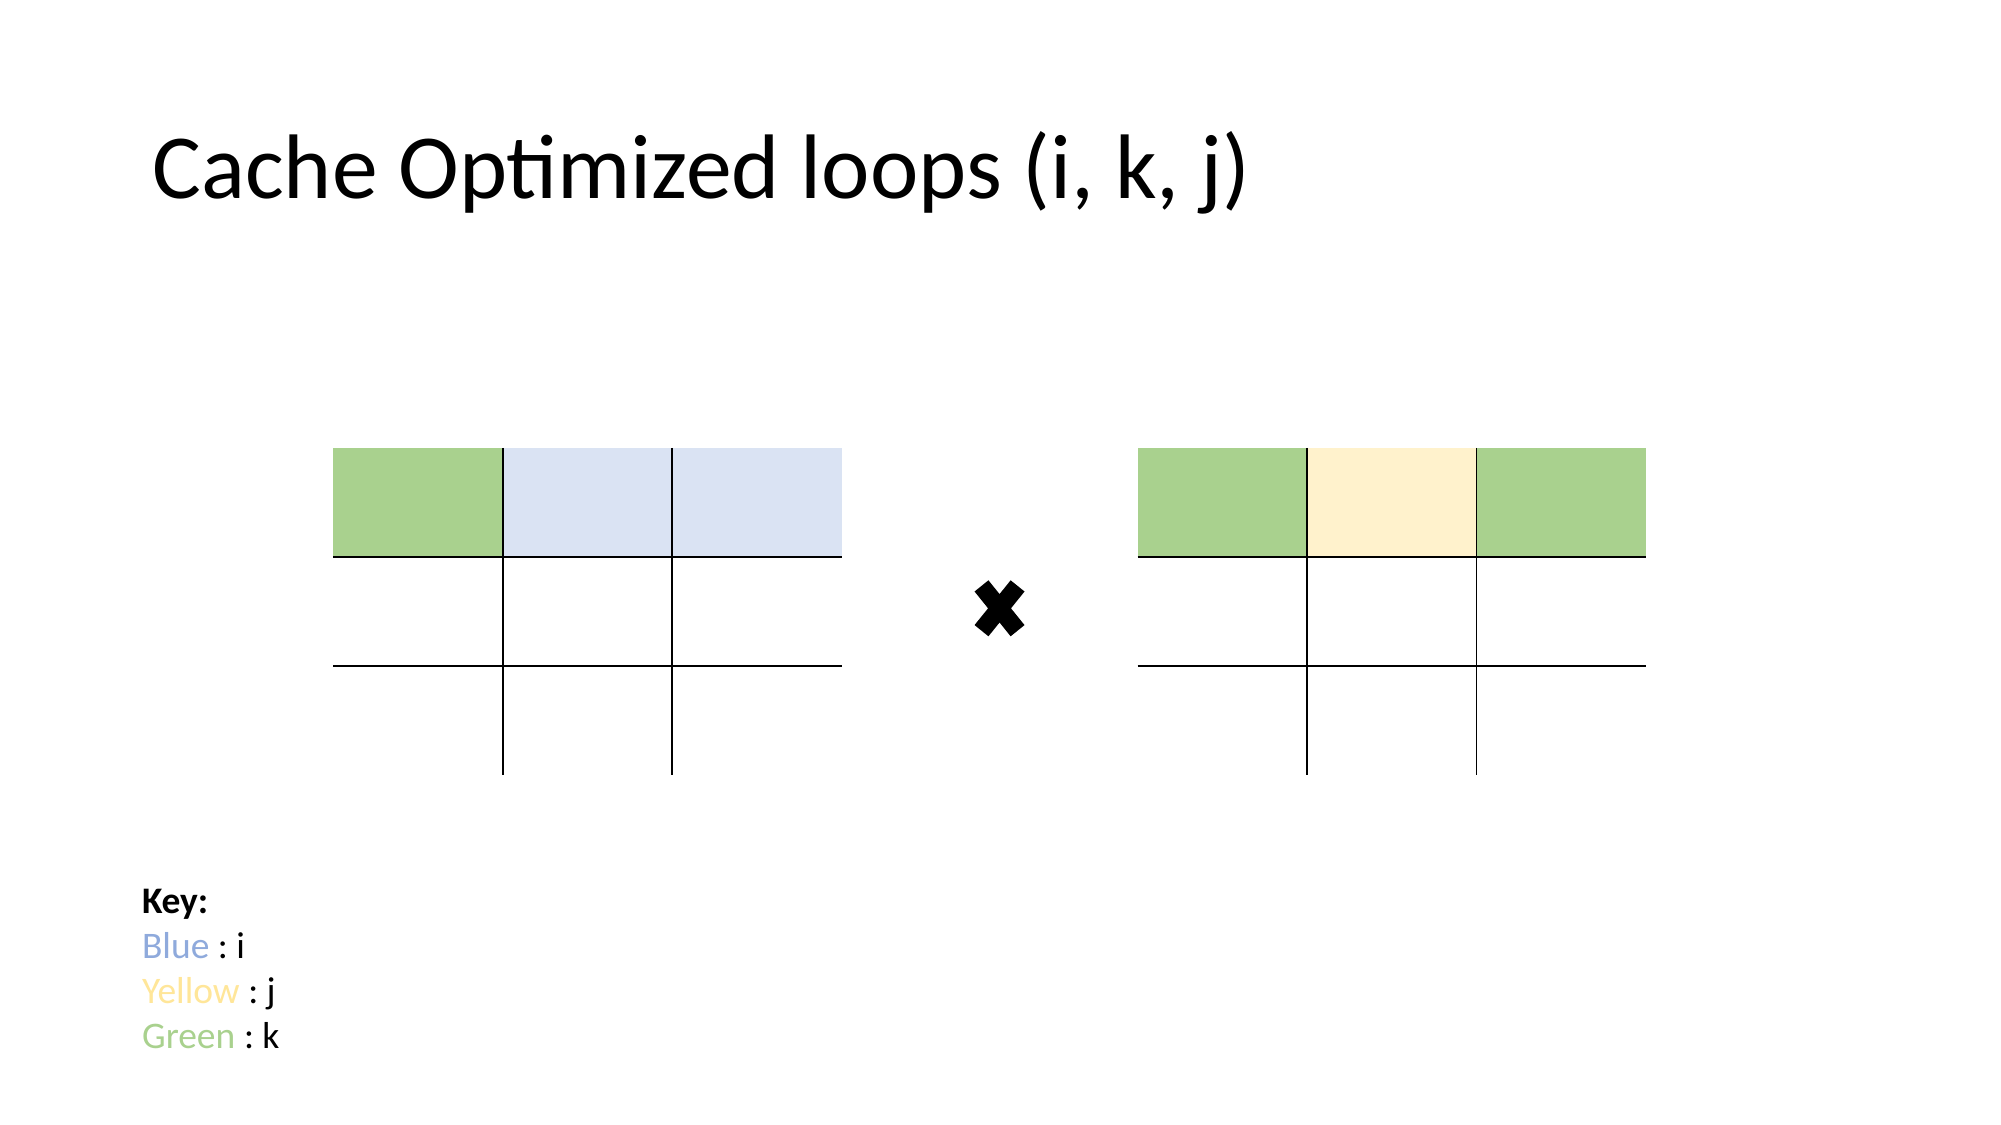

# Cache Optimized loops (i, k, j)
|  |  |  |
| --- | --- | --- |
|  |  |  |
|  |  |  |
|  |  |  |
| --- | --- | --- |
|  |  |  |
|  |  |  |

Key:
Blue : i
Yellow : j
Green : k